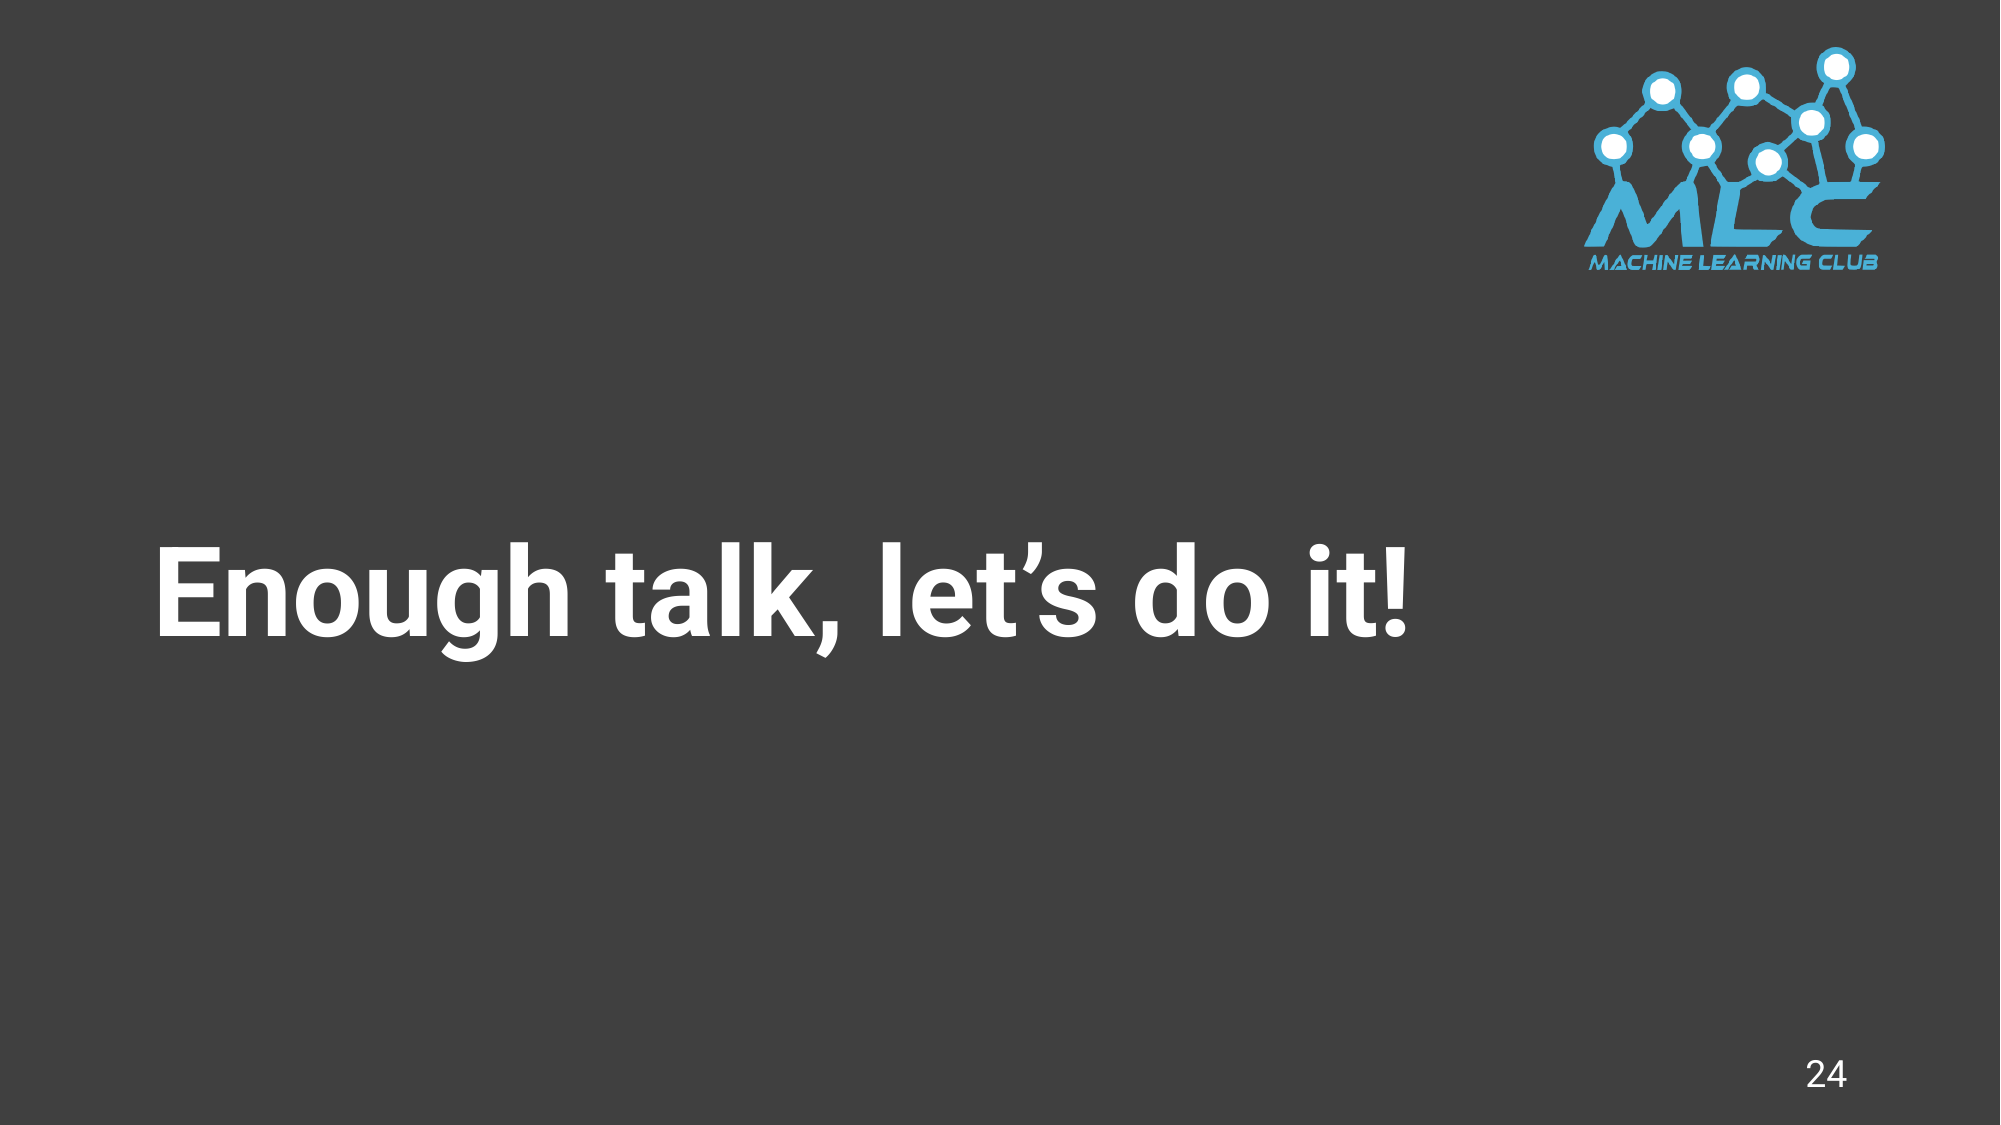

# Enough talk, let’s do it!
24